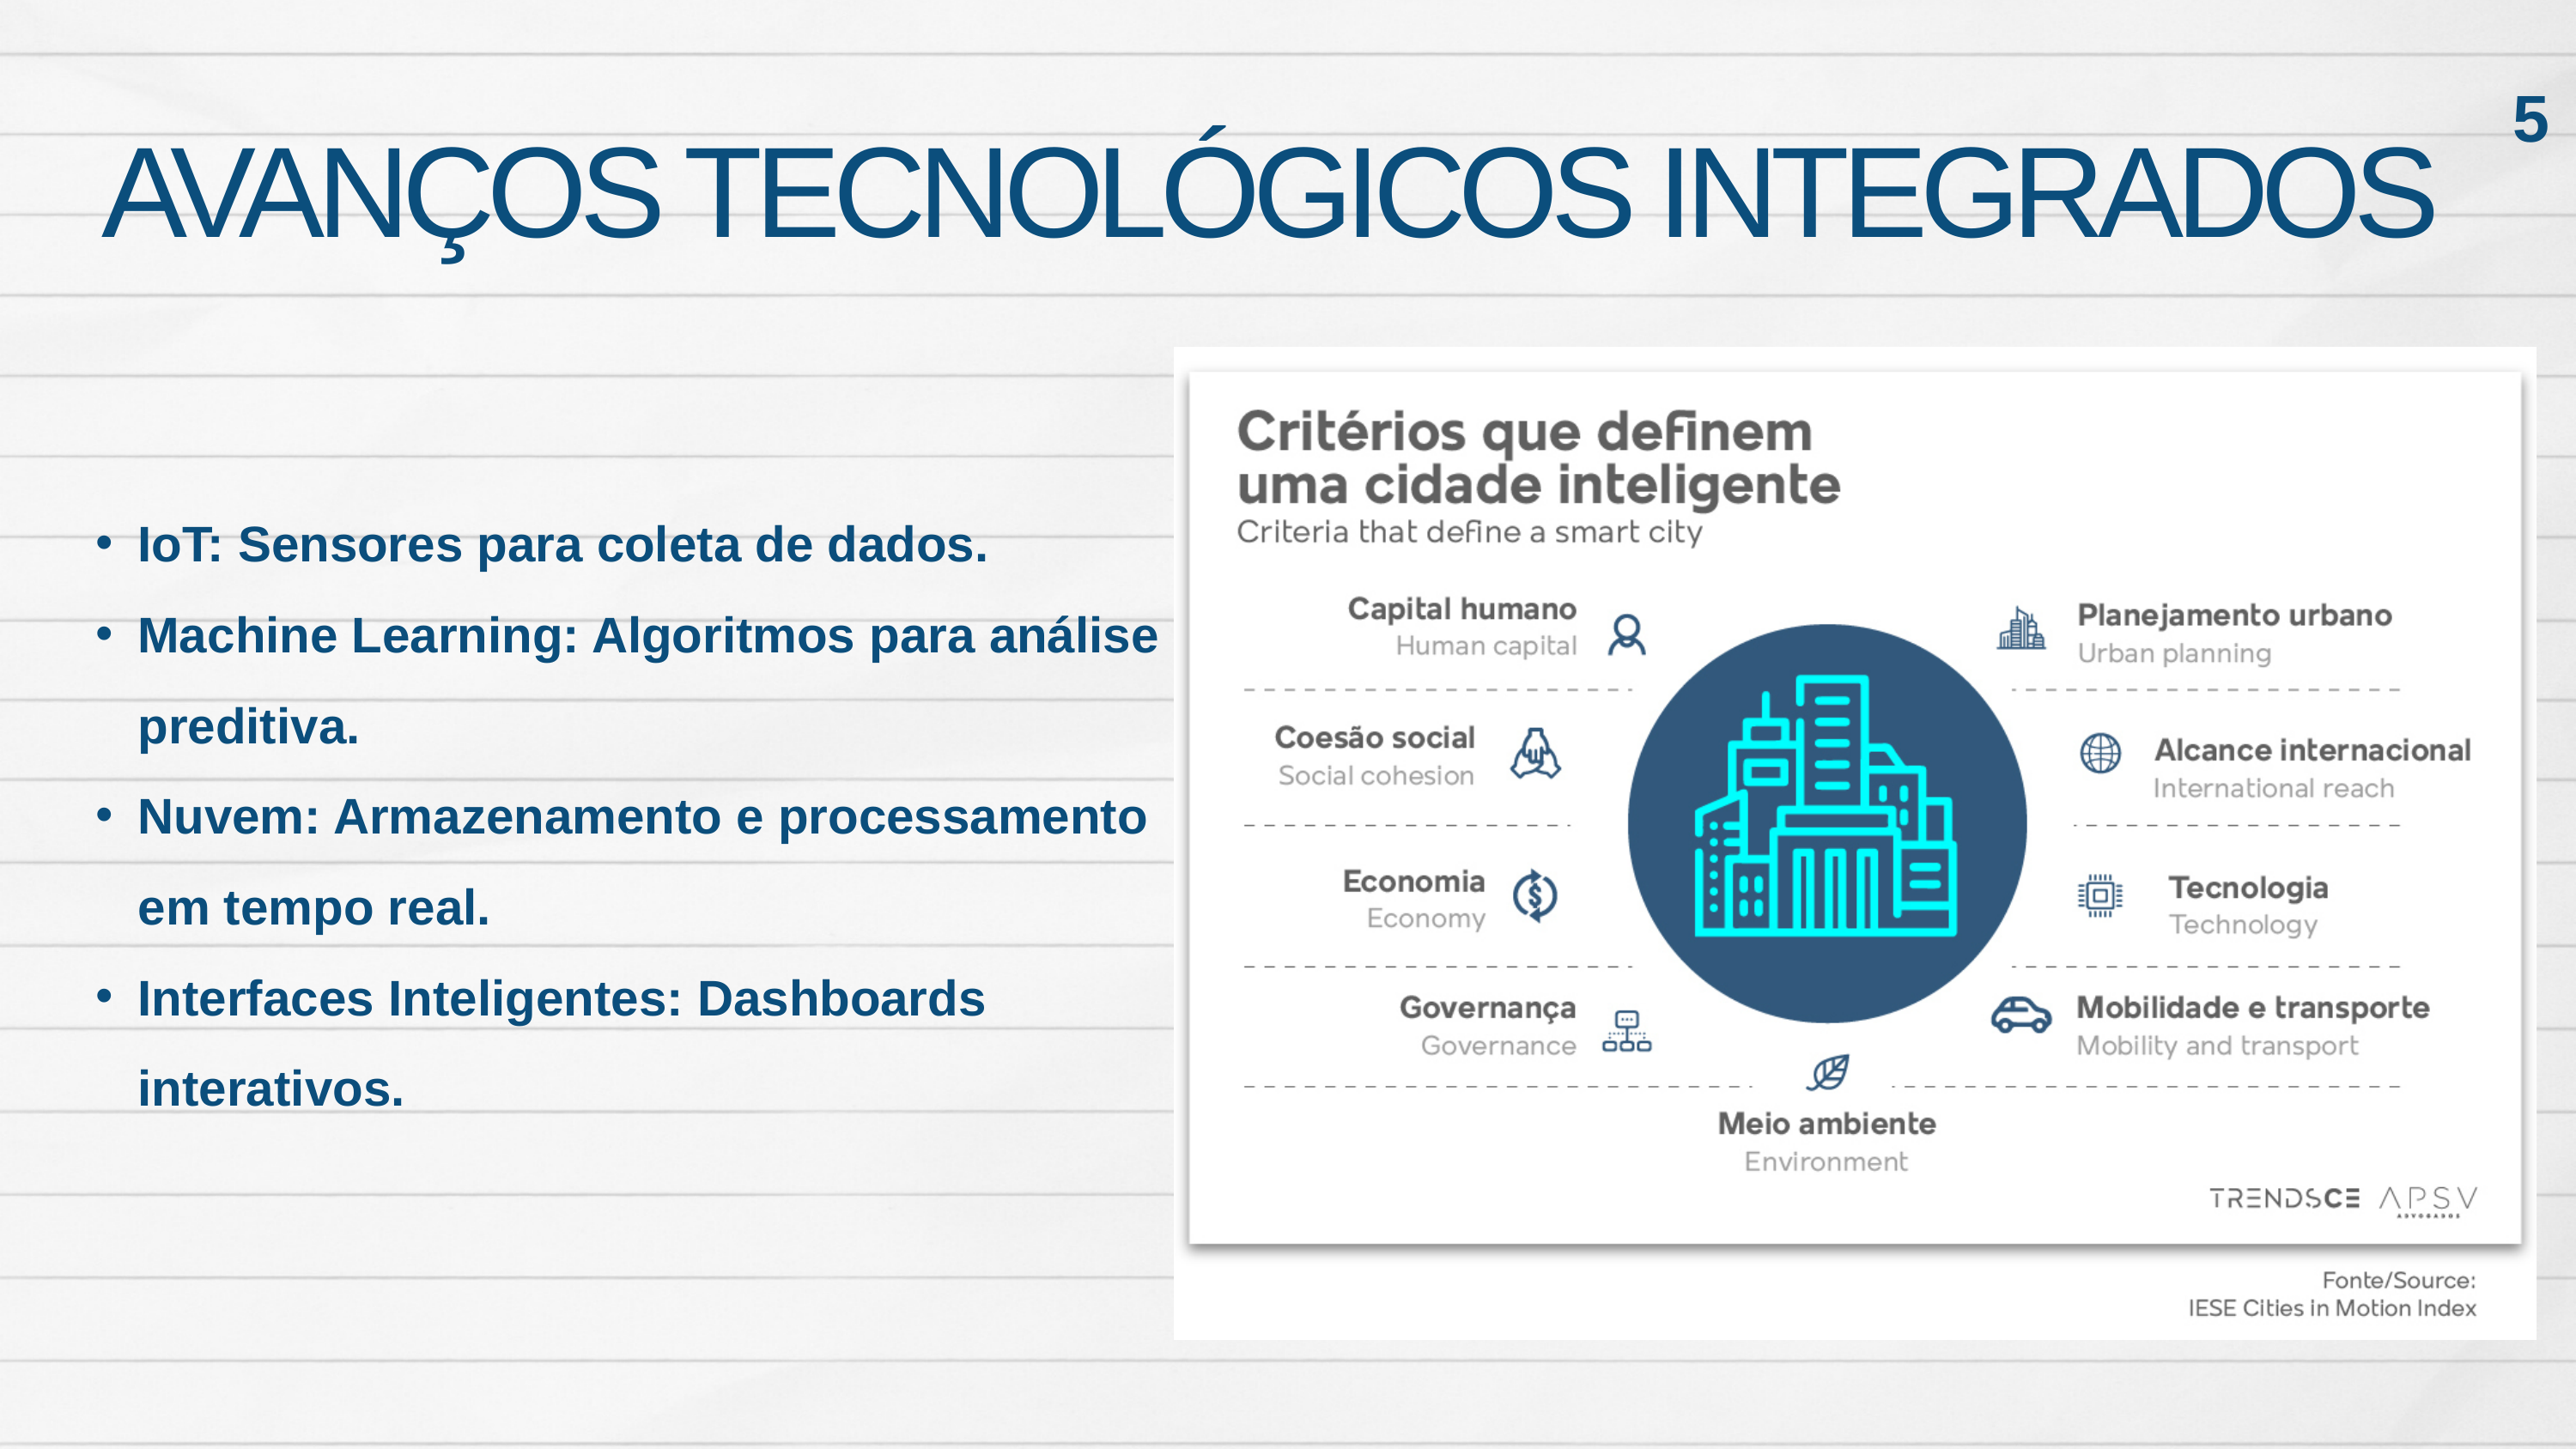

5
AVANÇOS TECNOLÓGICOS INTEGRADOS

IoT: Sensores para coleta de dados.
Machine Learning: Algoritmos para análise preditiva.
Nuvem: Armazenamento e processamento em tempo real.
Interfaces Inteligentes: Dashboards interativos.